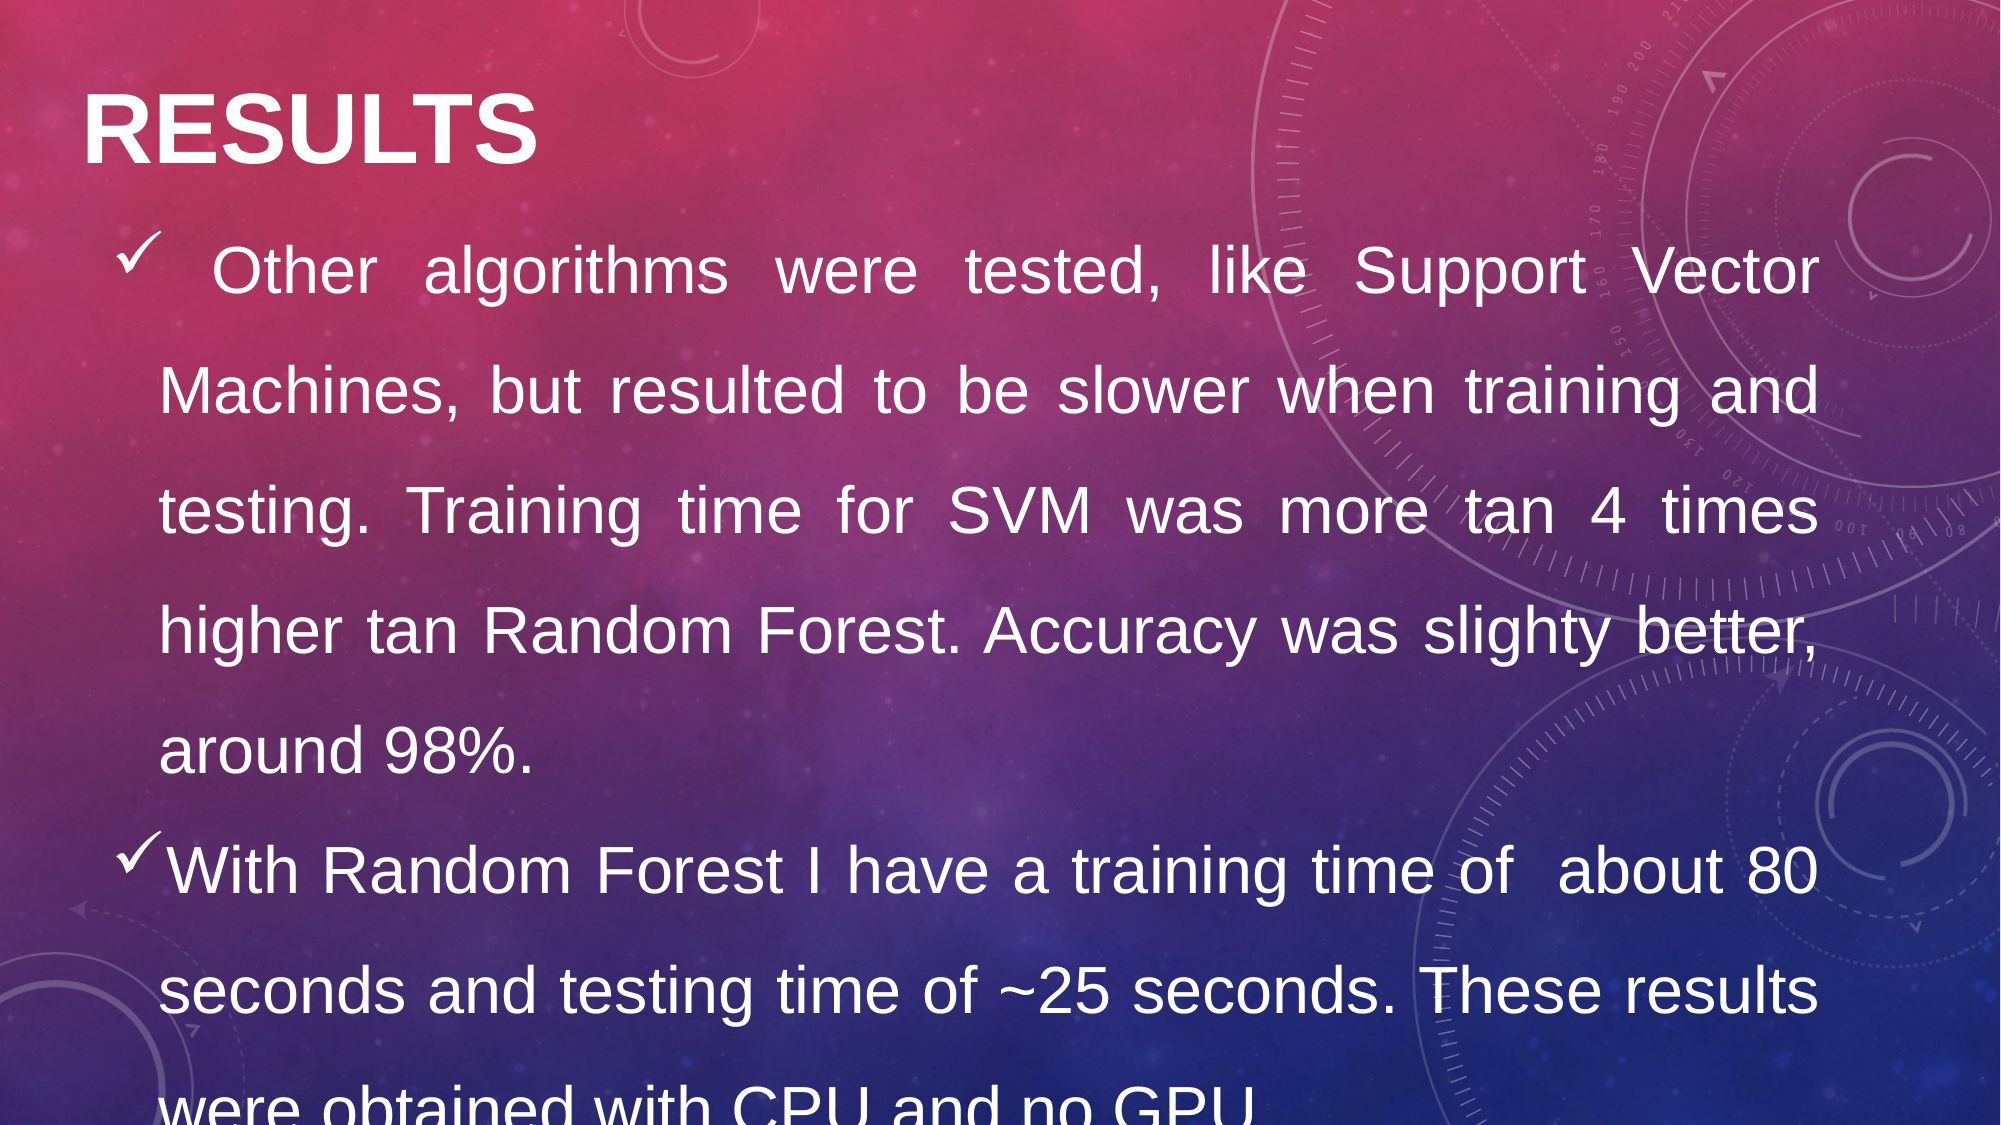

# Results
 Other algorithms were tested, like Support Vector Machines, but resulted to be slower when training and testing. Training time for SVM was more tan 4 times higher tan Random Forest. Accuracy was slighty better, around 98%.
With Random Forest I have a training time of  about 80 seconds and testing time of ~25 seconds. These results were obtained with CPU and no GPU.